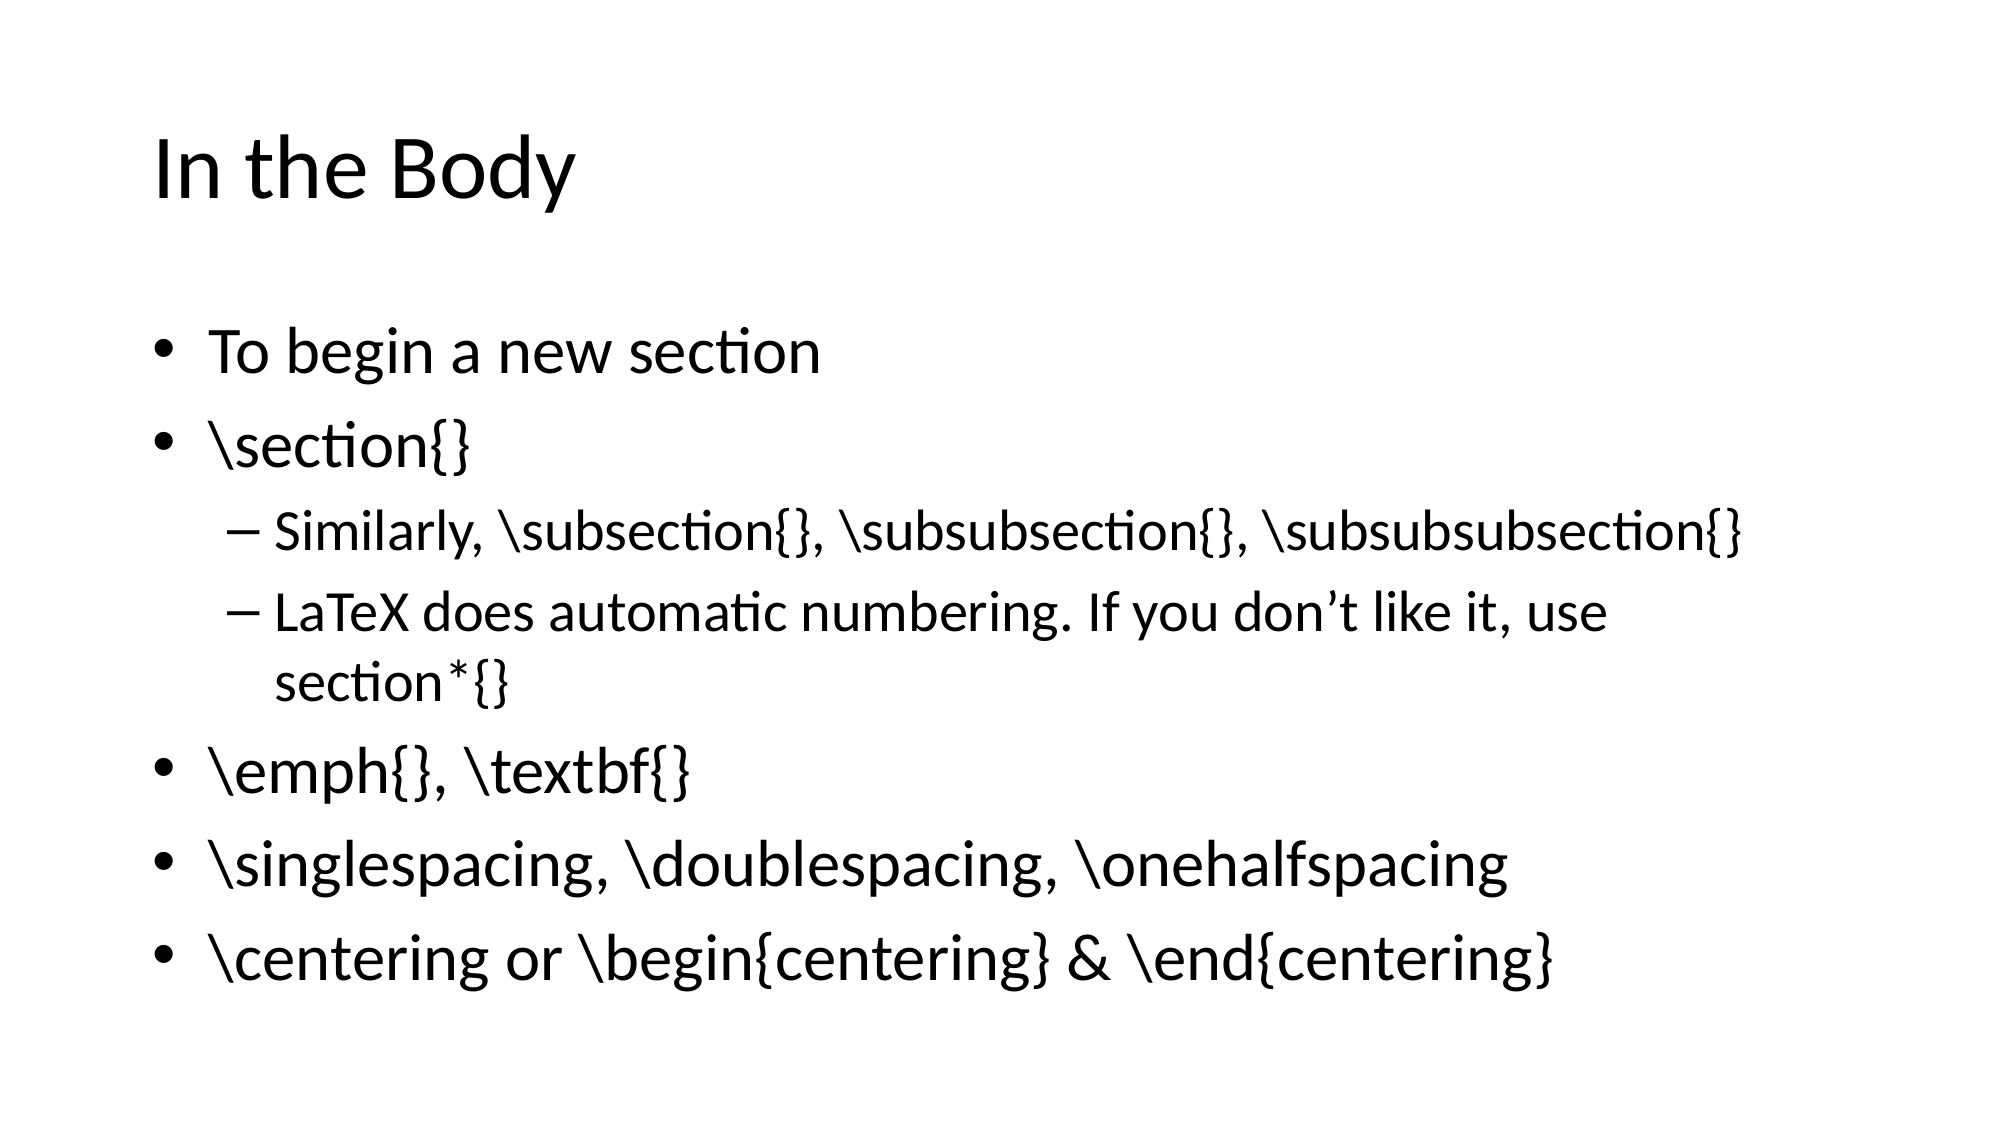

# In the Body
To begin a new section
\section{}
Similarly, \subsection{}, \subsubsection{}, \subsubsubsection{}
LaTeX does automatic numbering. If you don’t like it, use section*{}
\emph{}, \textbf{}
\singlespacing, \doublespacing, \onehalfspacing
\centering or \begin{centering} & \end{centering}